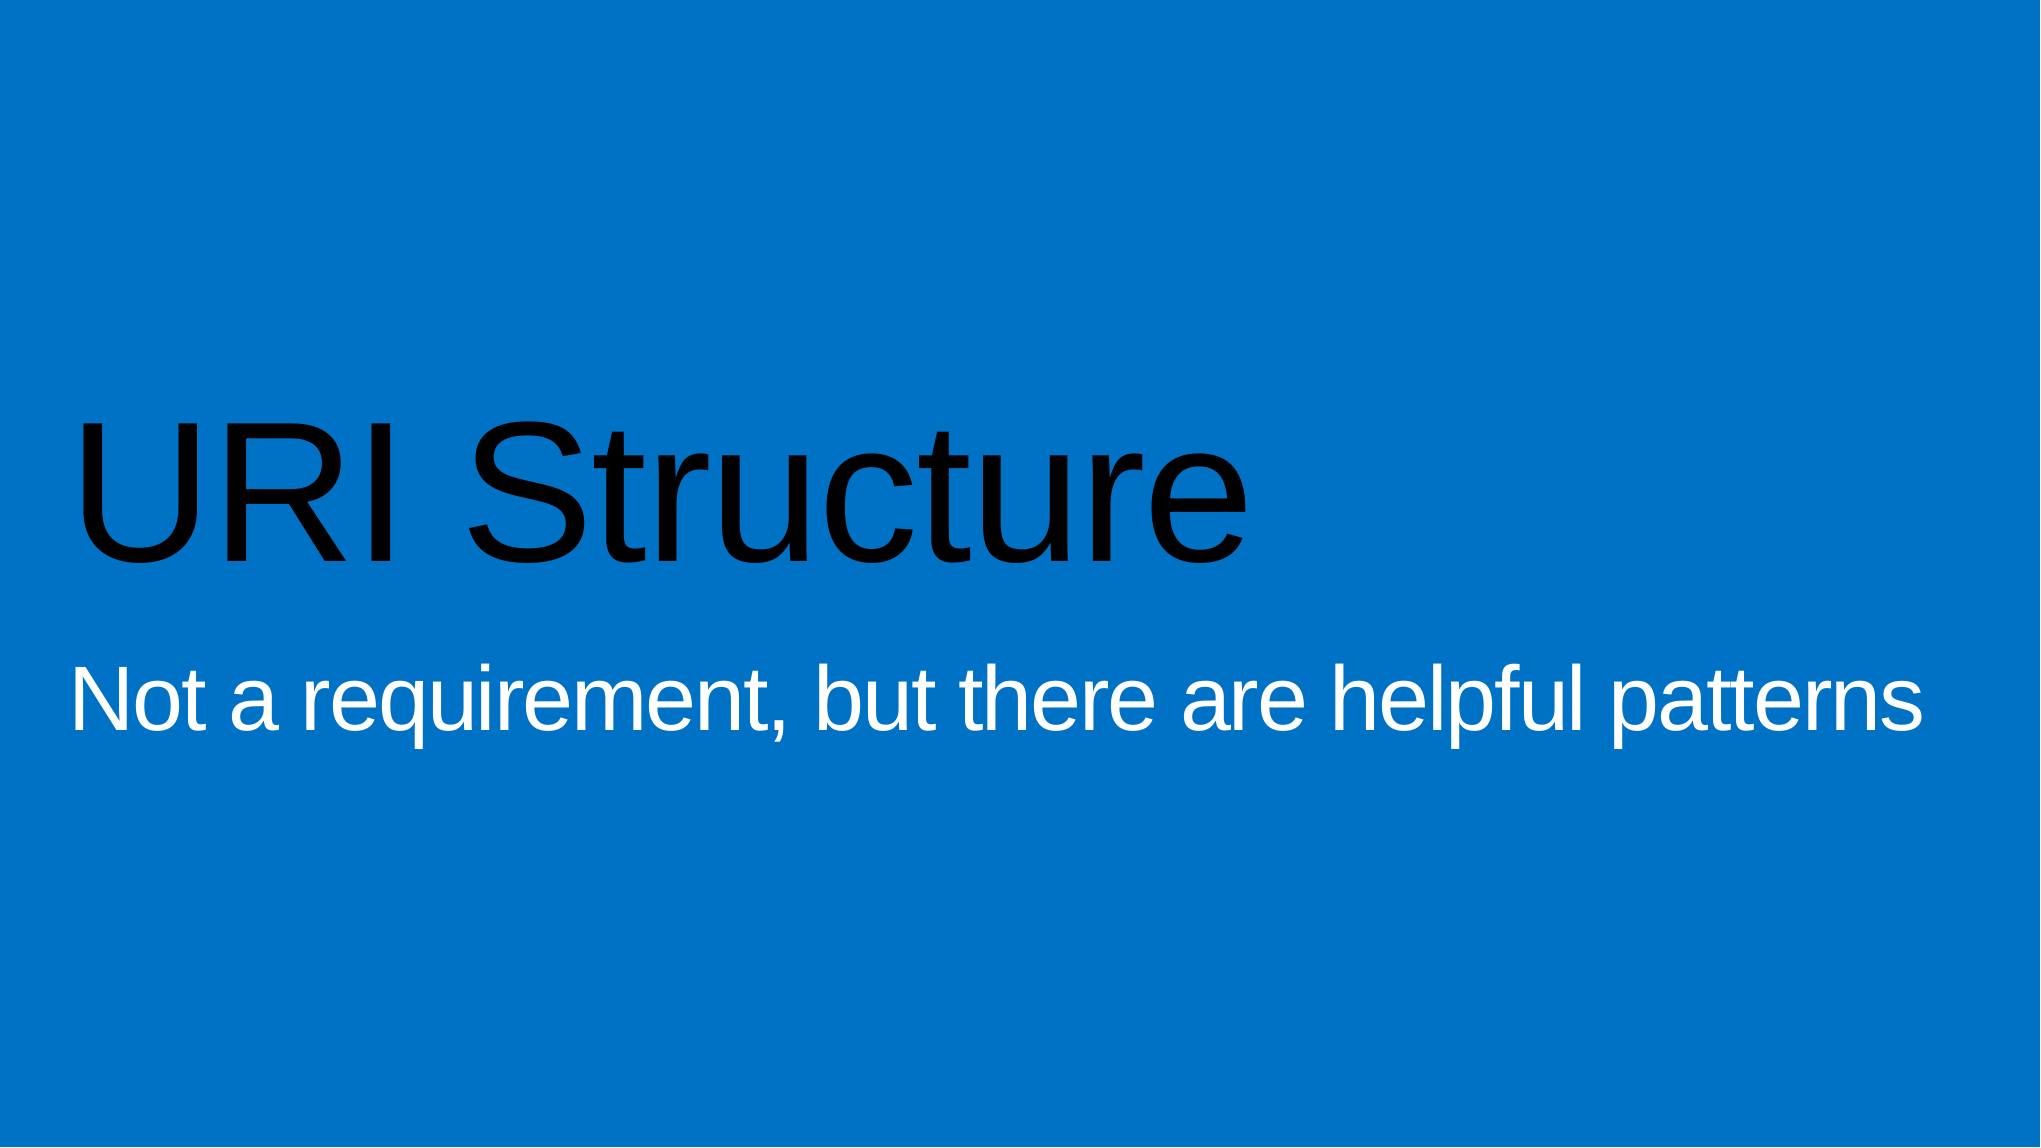

# URI Structure
Not a requirement, but there are helpful patterns